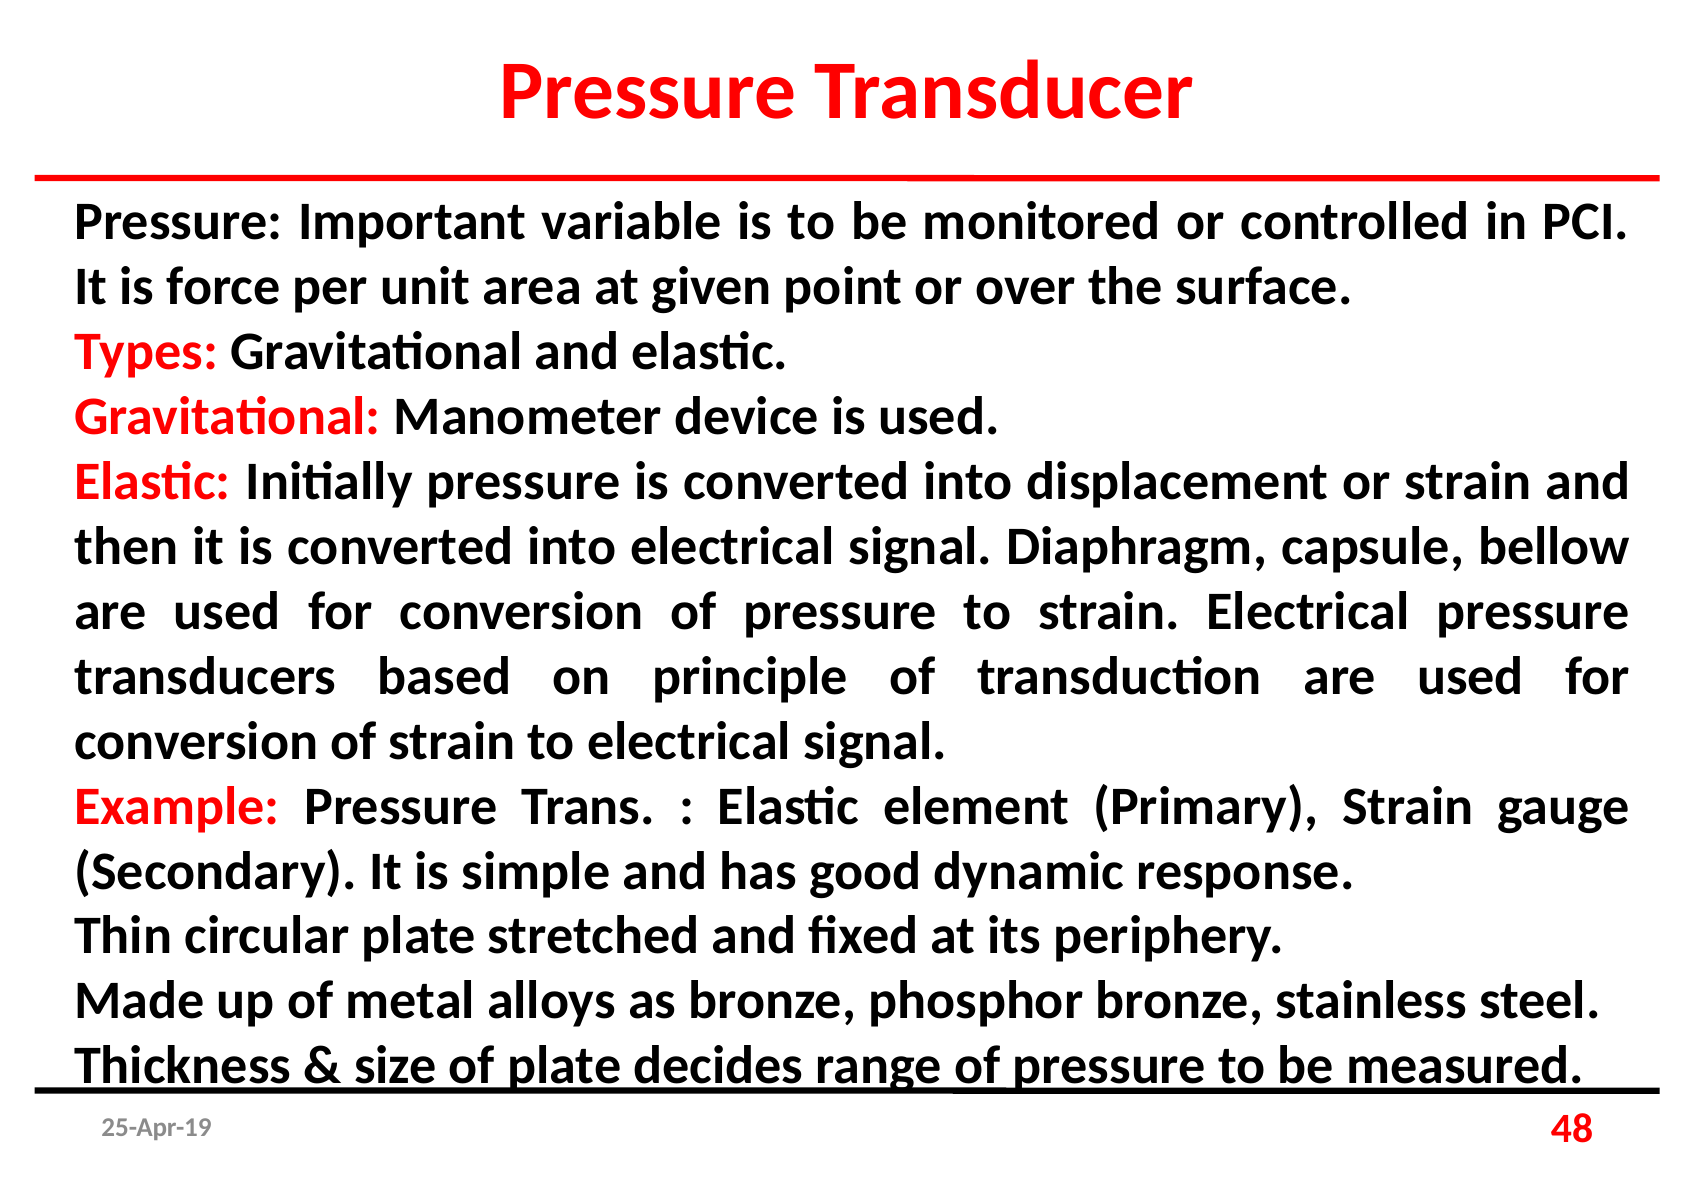

Pressure Transducer
Pressure: Important variable is to be monitored or controlled in PCI. It is force per unit area at given point or over the surface.
Types: Gravitational and elastic.
Gravitational: Manometer device is used.
Elastic: Initially pressure is converted into displacement or strain and then it is converted into electrical signal. Diaphragm, capsule, bellow are used for conversion of pressure to strain. Electrical pressure transducers based on principle of transduction are used for conversion of strain to electrical signal.
Example: Pressure Trans. : Elastic element (Primary), Strain gauge (Secondary). It is simple and has good dynamic response.
Thin circular plate stretched and fixed at its periphery.
Made up of metal alloys as bronze, phosphor bronze, stainless steel.
Thickness & size of plate decides range of pressure to be measured.
25-Apr-19
48